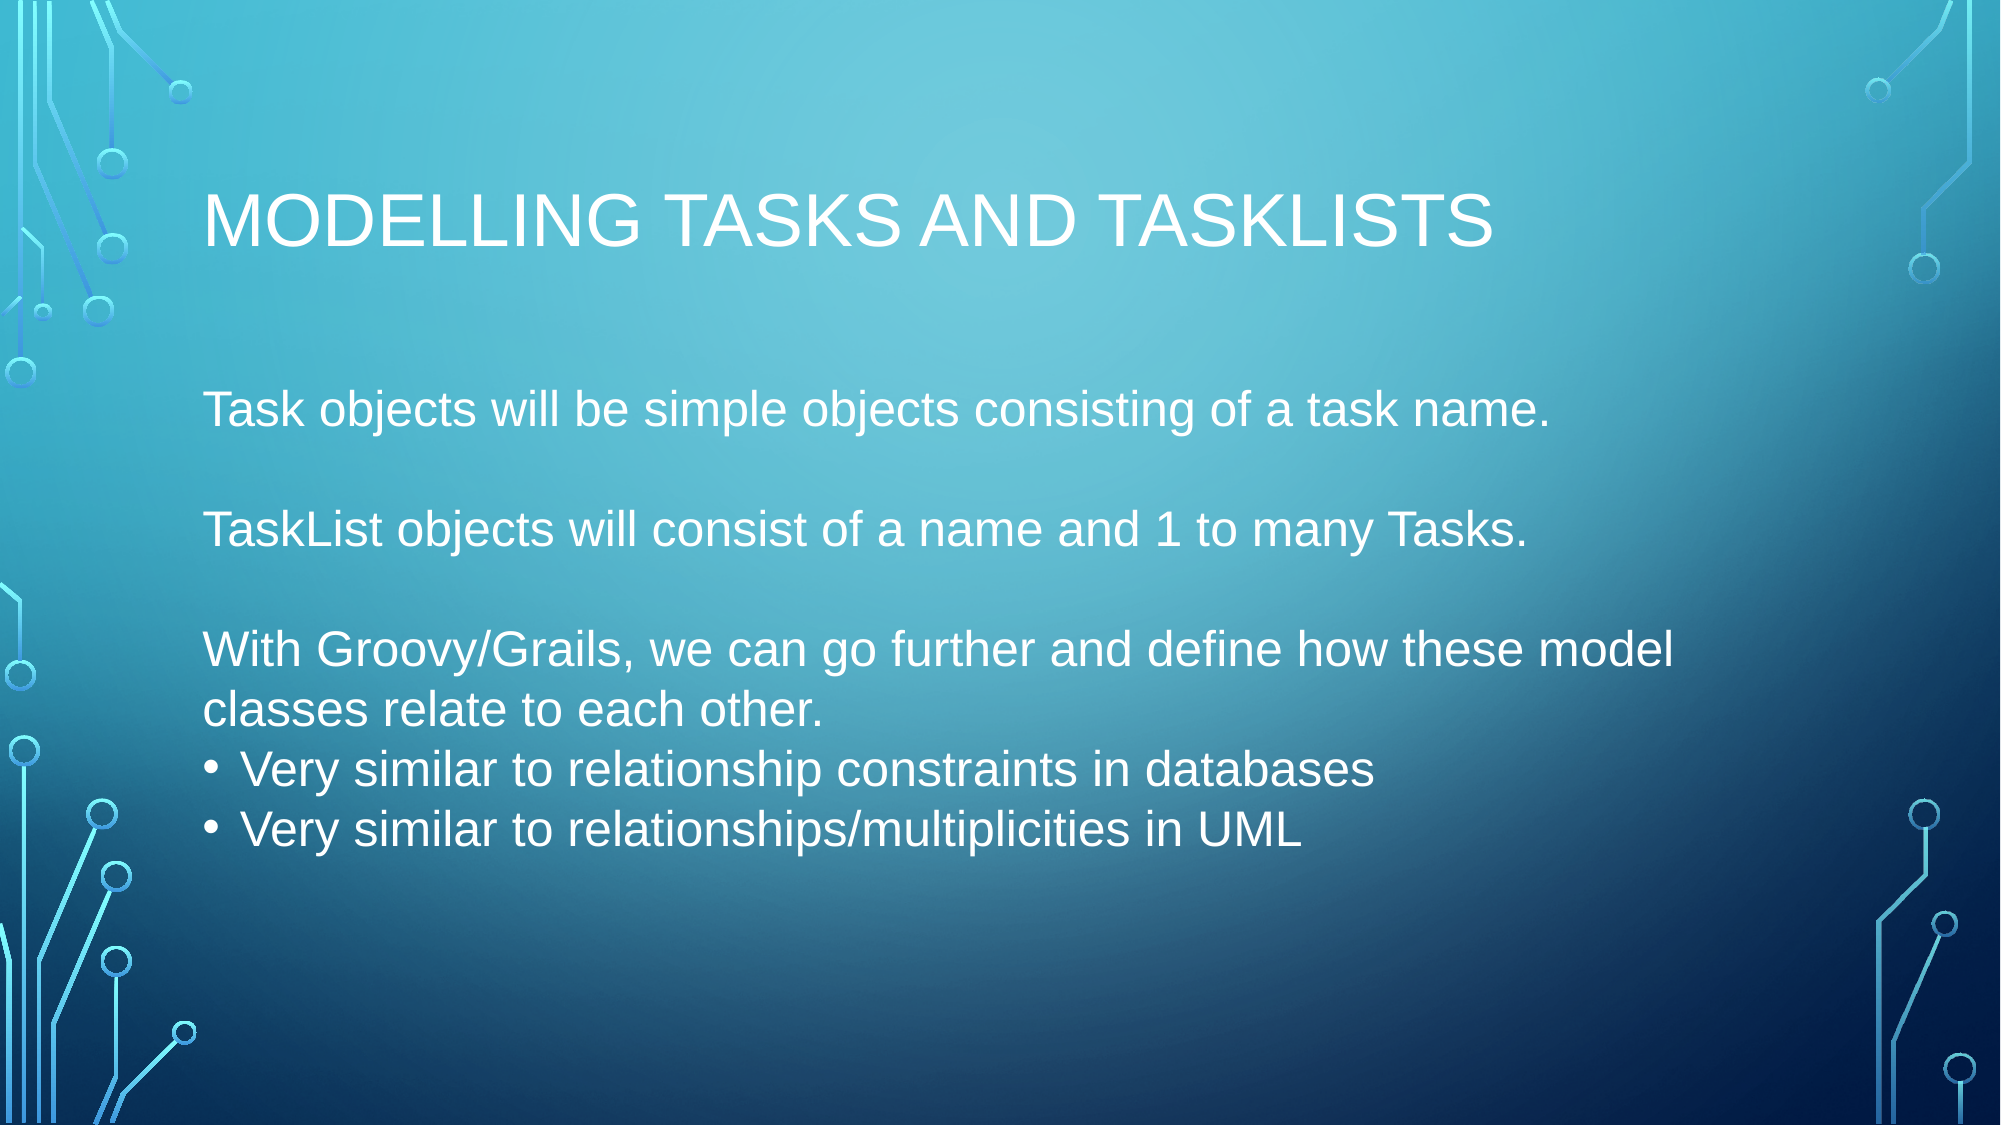

# Modelling Tasks and tasklists
Task objects will be simple objects consisting of a task name.

TaskList objects will consist of a name and 1 to many Tasks.

With Groovy/Grails, we can go further and define how these model classes relate to each other.
Very similar to relationship constraints in databases
Very similar to relationships/multiplicities in UML